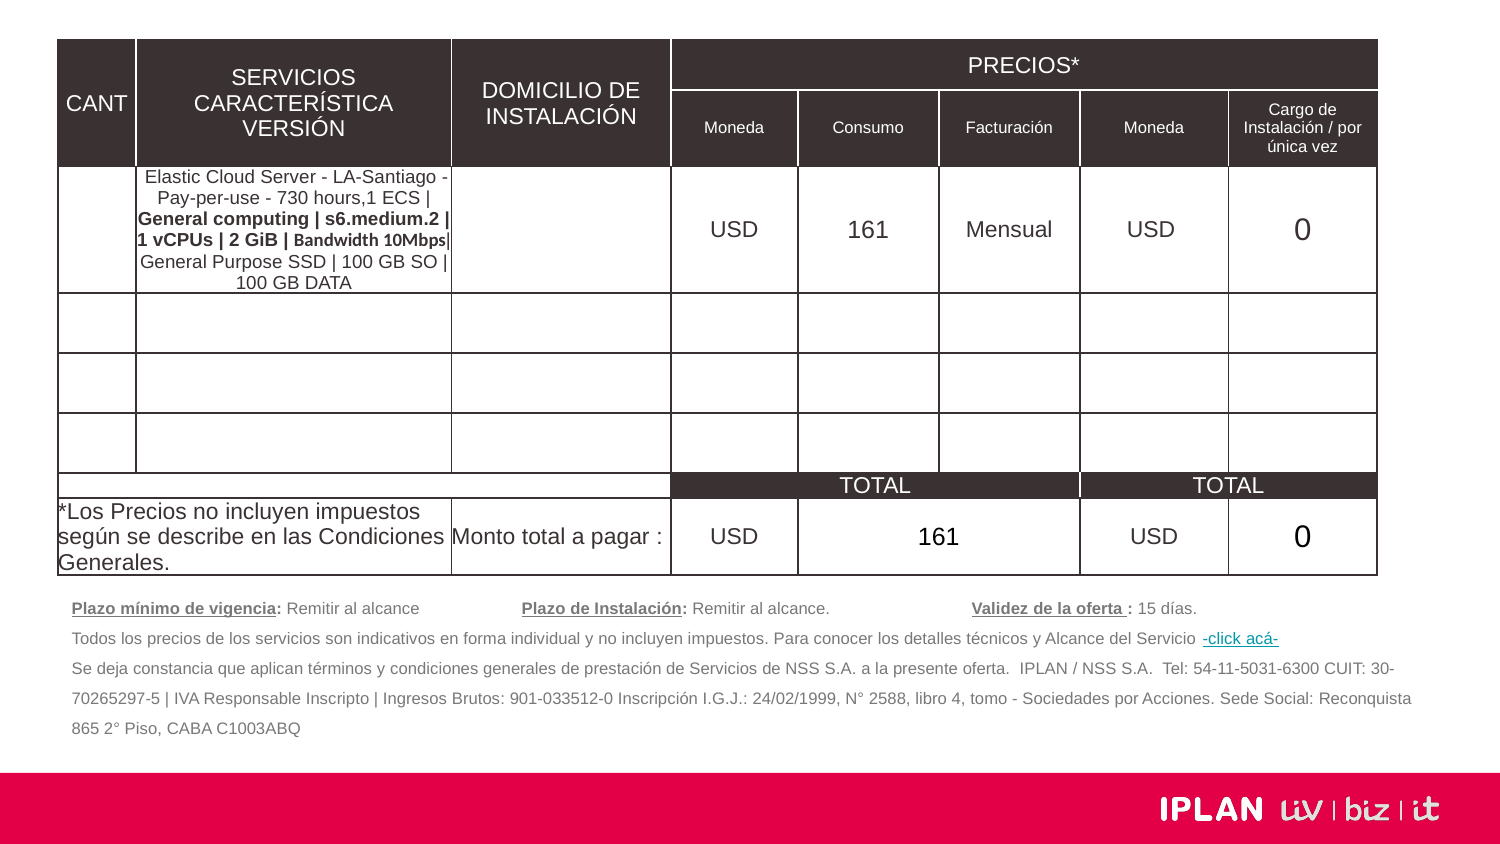

| CANT | SERVICIOS CARACTERÍSTICA VERSIÓN | DOMICILIO DE INSTALACIÓN | PRECIOS\* |  |  |  |  |
| --- | --- | --- | --- | --- | --- | --- | --- |
|  |  |  | Moneda | Consumo | Facturación | Moneda | Cargo de Instalación / por única vez |
|  | Elastic Cloud Server - LA-Santiago - Pay-per-use - 730 hours,1 ECS | General computing | s6.medium.2 | 1 vCPUs | 2 GiB | Bandwidth 10Mbps| General Purpose SSD | 100 GB SO | 100 GB DATA |  | USD | 161 | Mensual | USD | 0 |
|  |  |  |  |  |  |  |  |
|  |  |  |  |  |  |  |  |
|  |  |  |  |  |  |  |  |
|  |  |  | TOTAL |  |  | TOTAL |  |
| \*Los Precios no incluyen impuestos según se describe en las Condiciones Generales. |  | Monto total a pagar : | USD | 161 |  | USD | 0 |
Plazo mínimo de vigencia: Remitir al alcance 	Plazo de Instalación: Remitir al alcance. 	Validez de la oferta : 15 días.
Todos los precios de los servicios son indicativos en forma individual y no incluyen impuestos. Para conocer los detalles técnicos y Alcance del Servicio -click acá-
Se deja constancia que aplican términos y condiciones generales de prestación de Servicios de NSS S.A. a la presente oferta.  IPLAN / NSS S.A.  Tel: 54-11-5031-6300 CUIT: 30-70265297-5 | IVA Responsable Inscripto | Ingresos Brutos: 901-033512-0 Inscripción I.G.J.: 24/02/1999, N° 2588, libro 4, tomo - Sociedades por Acciones. Sede Social: Reconquista 865 2° Piso, CABA C1003ABQ